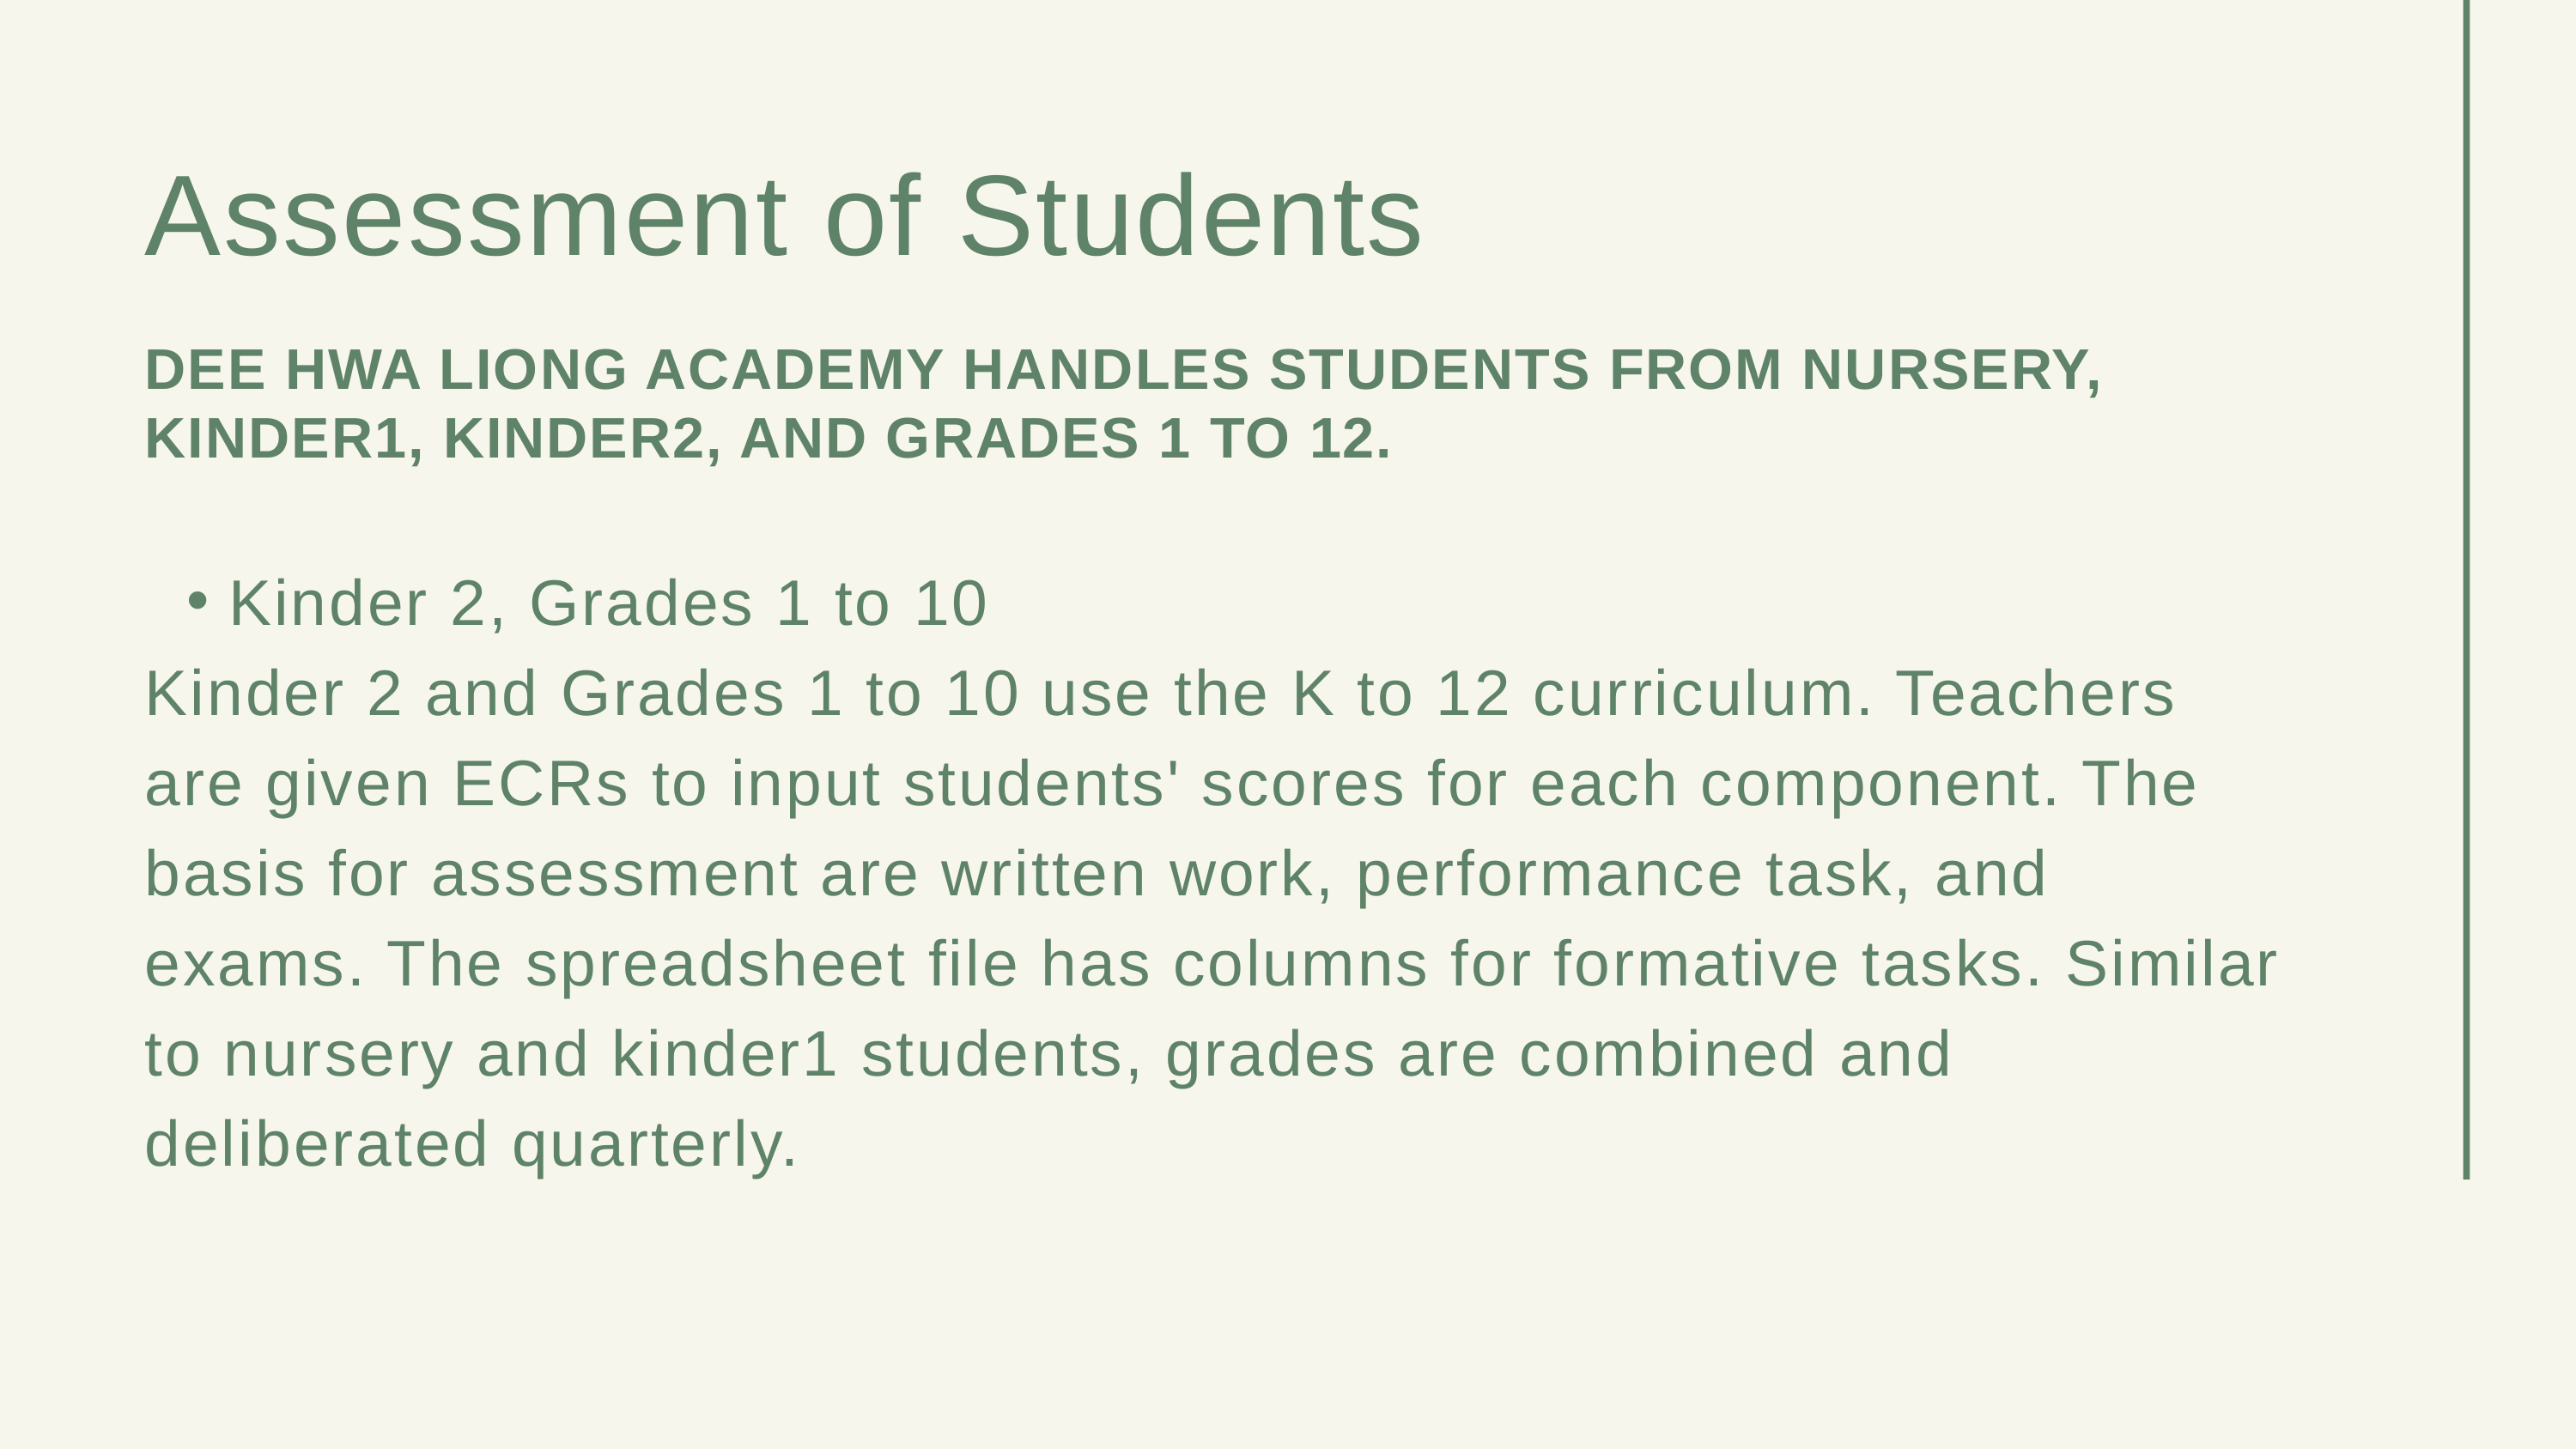

Assessment of Students
DEE HWA LIONG ACADEMY HANDLES STUDENTS FROM NURSERY, KINDER1, KINDER2, AND GRADES 1 TO 12.
Kinder 2, Grades 1 to 10
Kinder 2 and Grades 1 to 10 use the K to 12 curriculum. Teachers are given ECRs to input students' scores for each component. The basis for assessment are written work, performance task, and exams. The spreadsheet file has columns for formative tasks. Similar to nursery and kinder1 students, grades are combined and deliberated quarterly.
SDCC • 2020